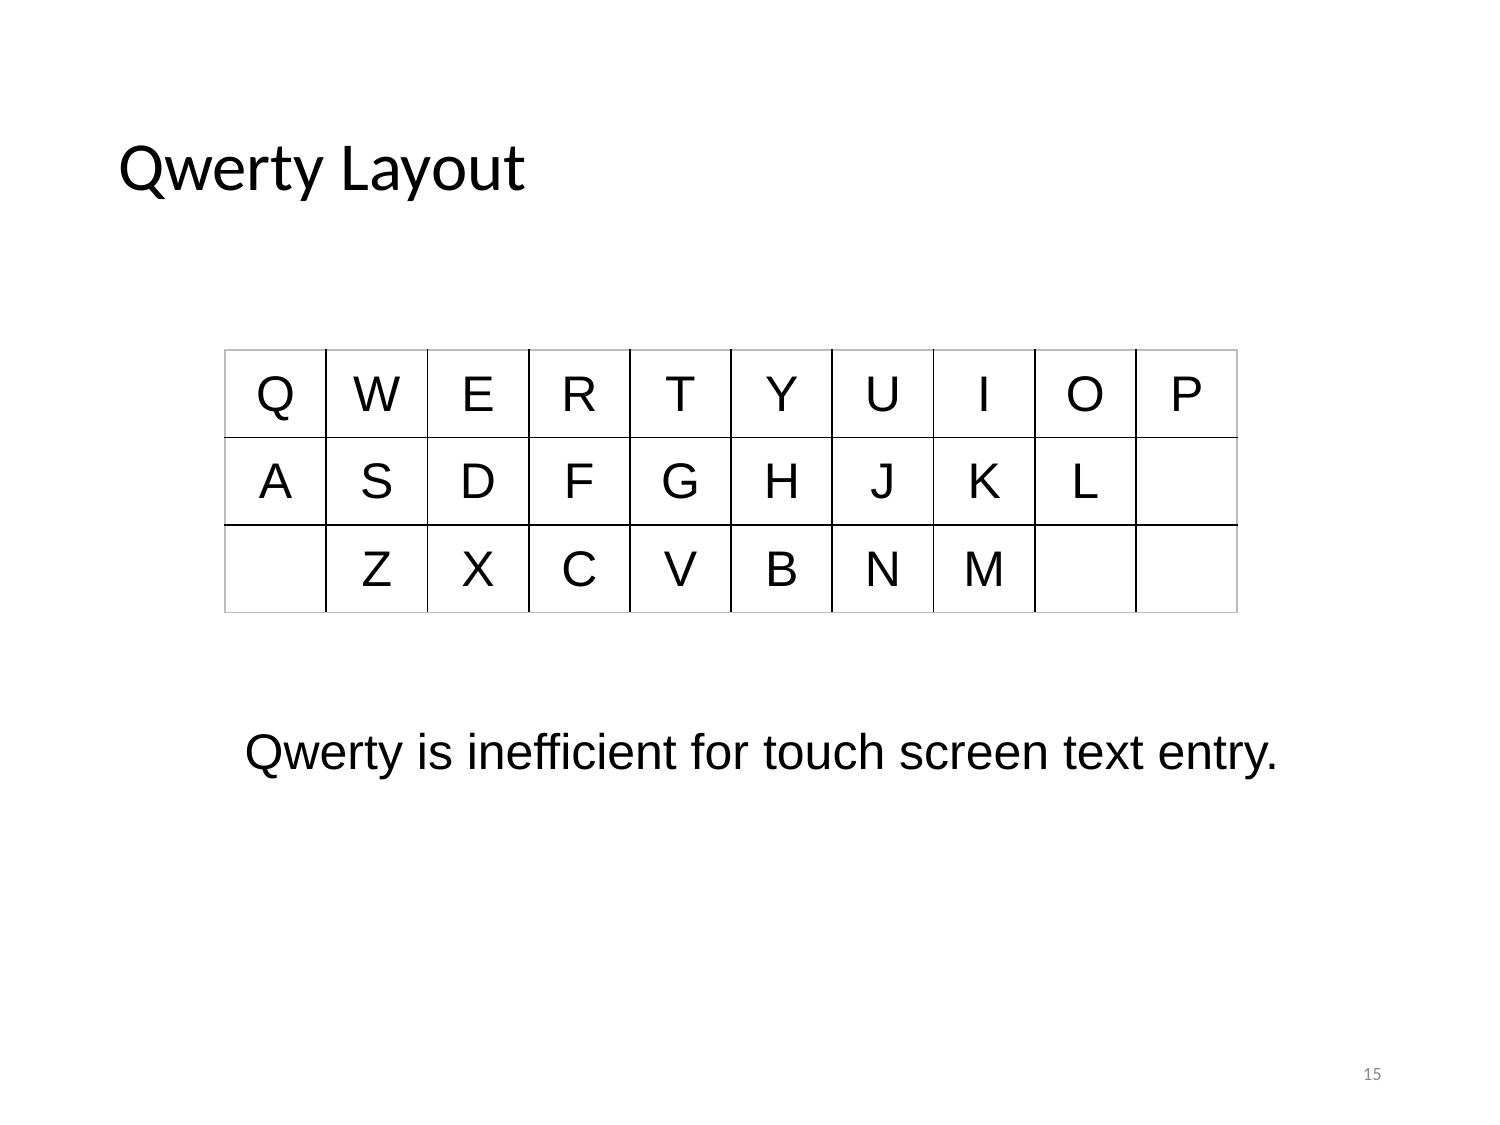

# Qwerty Layout
| Q | W | E | R | T | Y | U | I | O | P |
| --- | --- | --- | --- | --- | --- | --- | --- | --- | --- |
| A | S | D | F | G | H | J | K | L |  |
|  | Z | X | C | V | B | N | M |  |  |
Qwerty is inefficient for touch screen text entry.
15